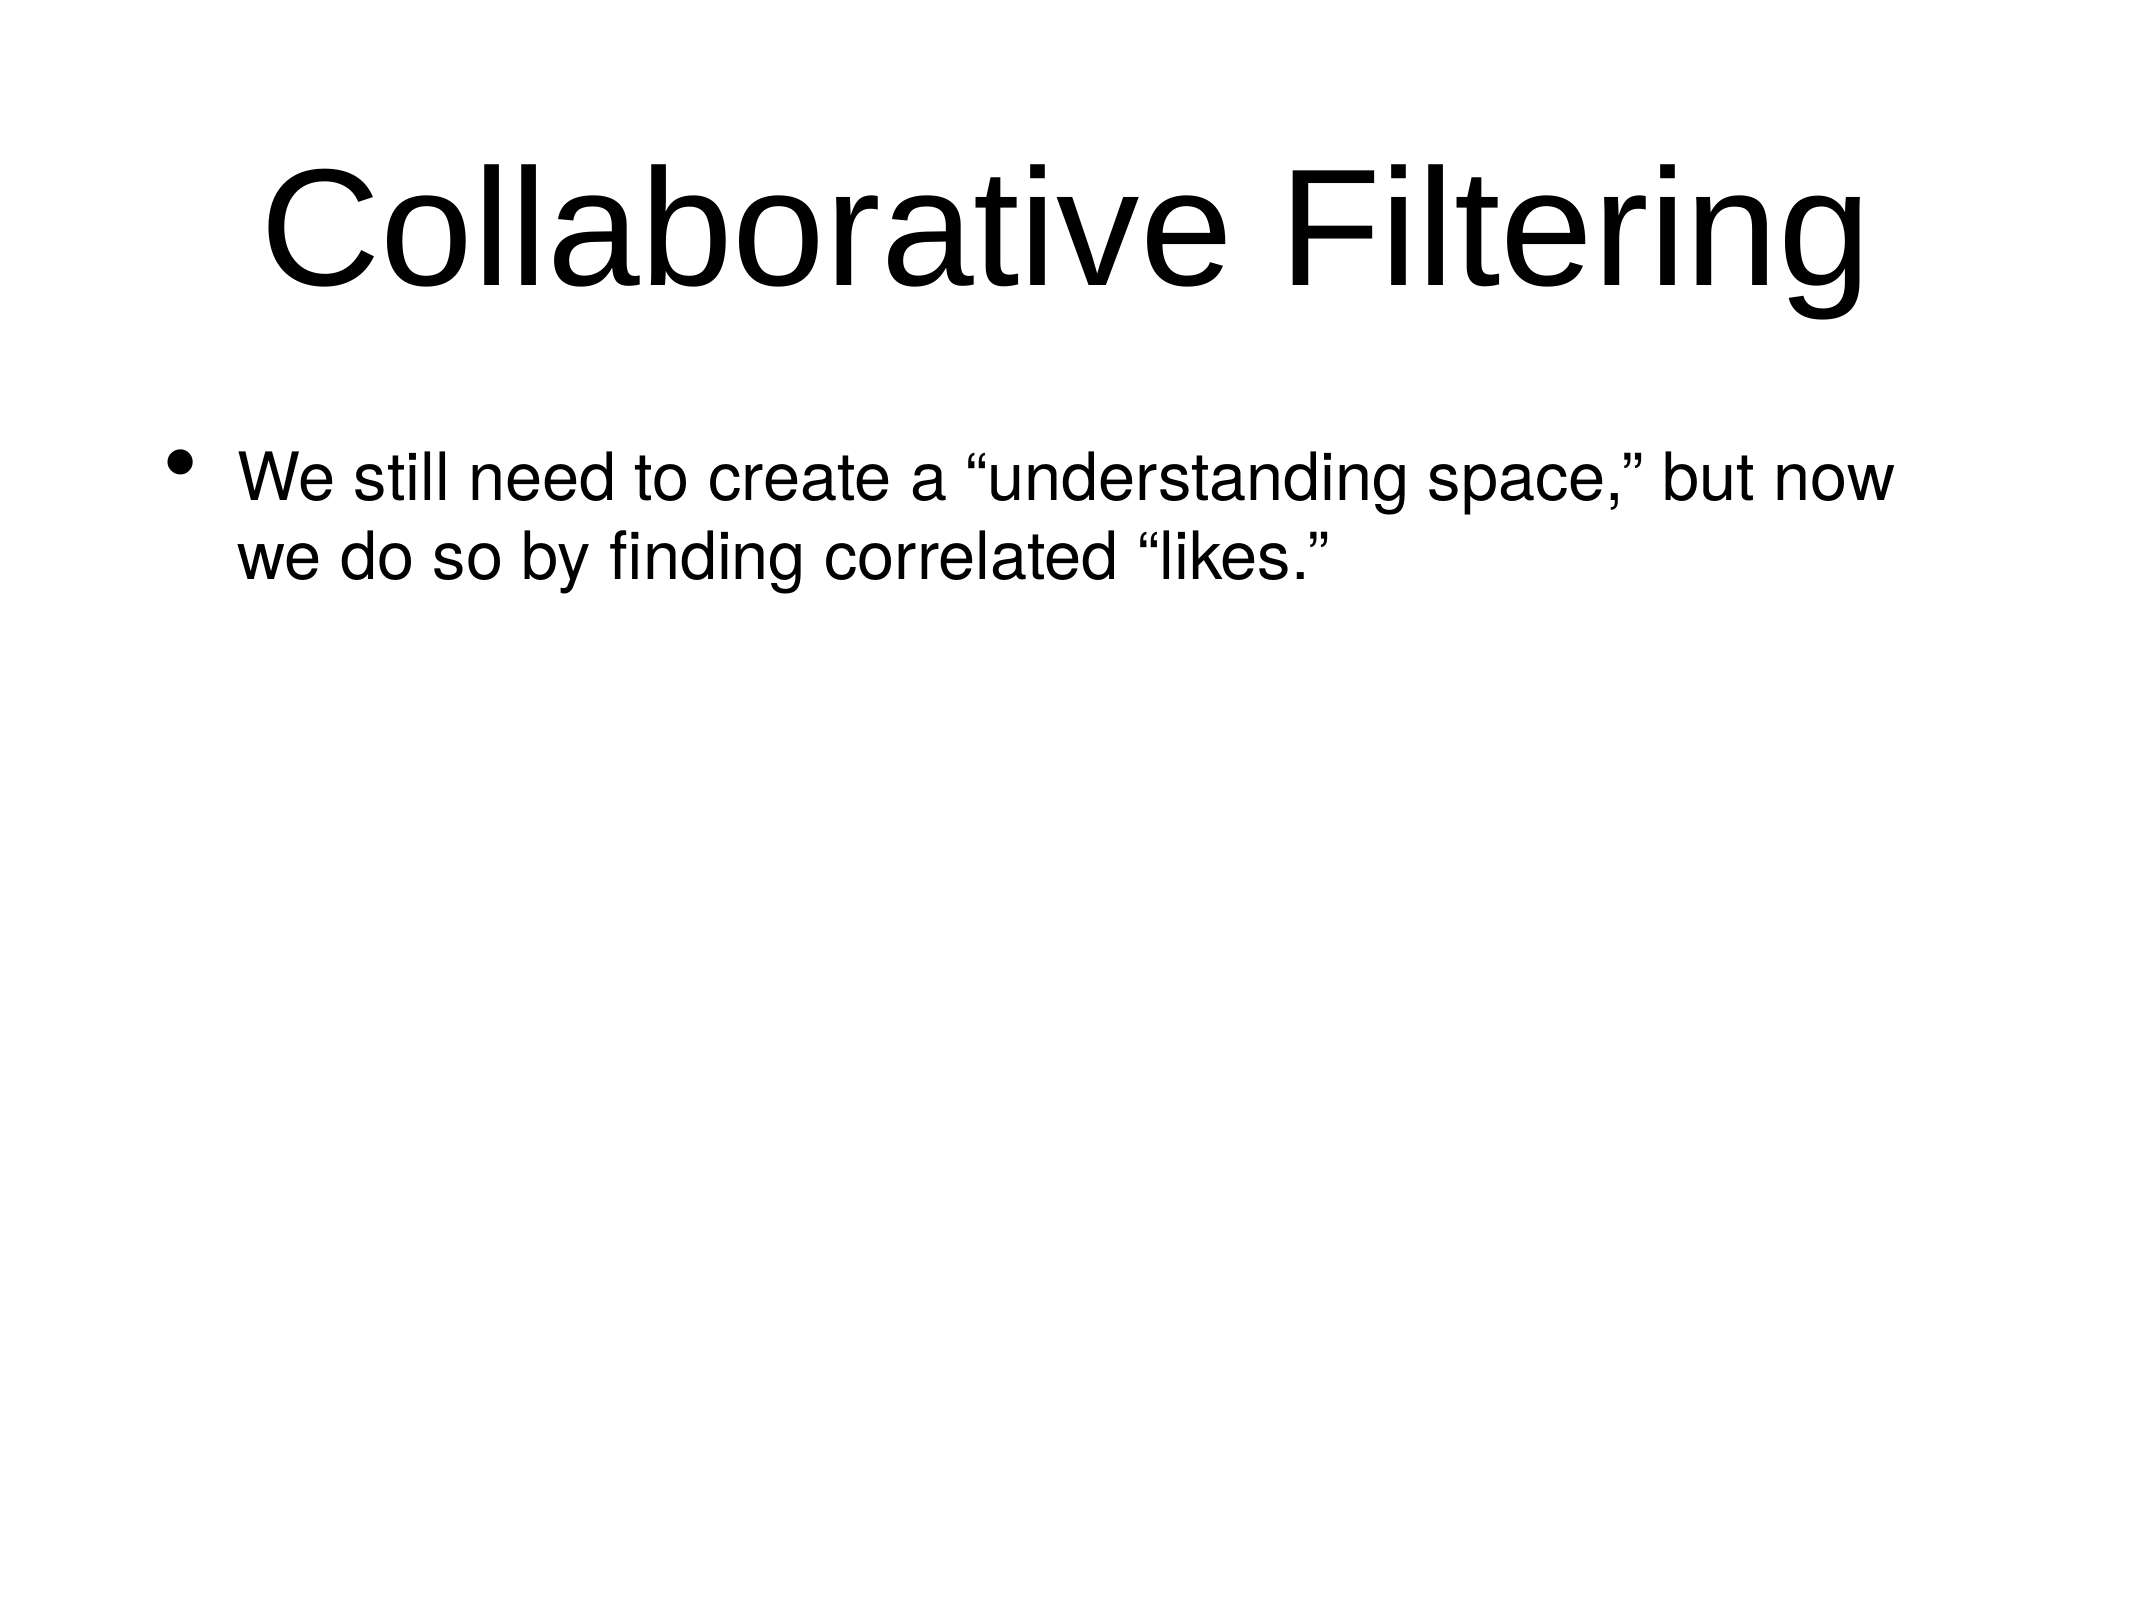

# Collaborative Filtering
We still need to create a “understanding space,” but now we do so by finding correlated “likes.”